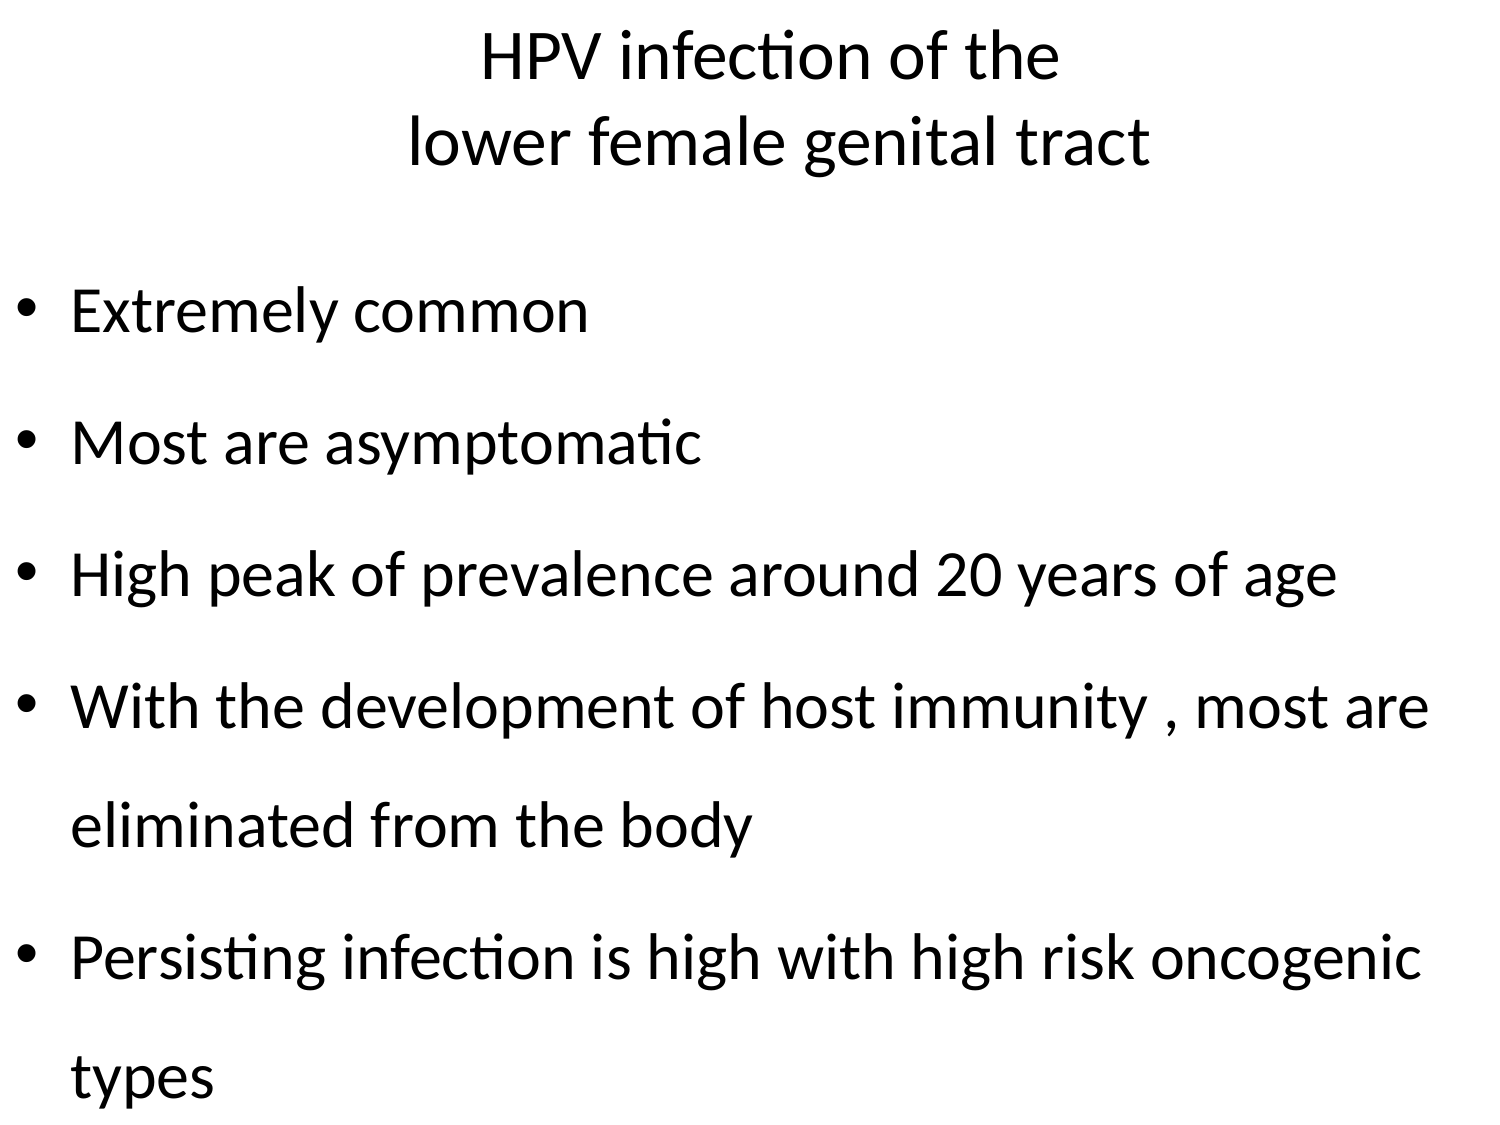

# HPV infection of the lower female genital tract
Extremely common
Most are asymptomatic
High peak of prevalence around 20 years of age
With the development of host immunity , most are eliminated from the body
Persisting infection is high with high risk oncogenic types